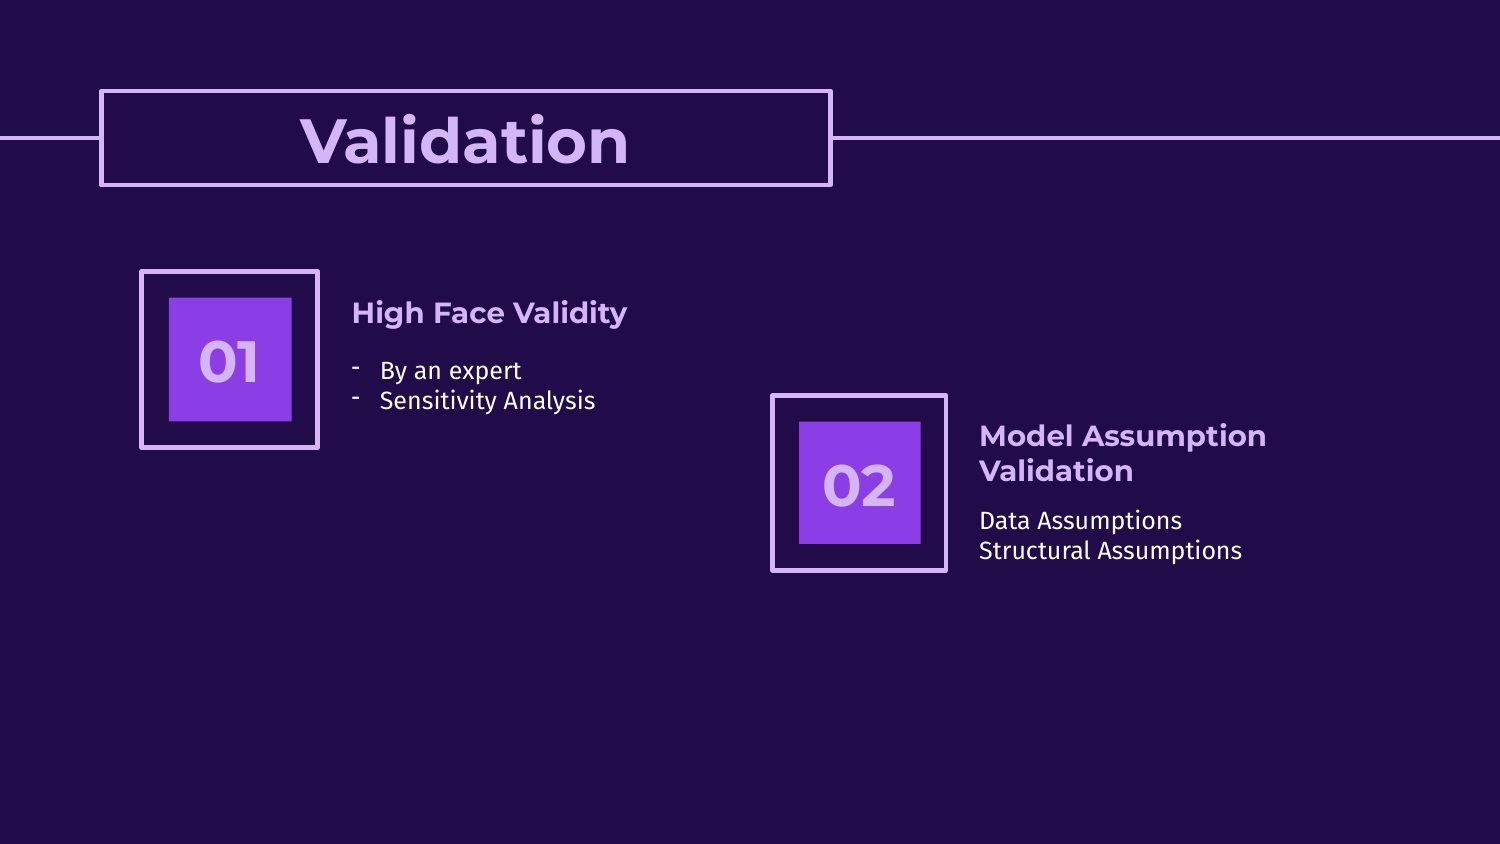

# Validation

High Face Validity
01
By an expert
Sensitivity Analysis

Model Assumption Validation

02
Data Assumptions
Structural Assumptions